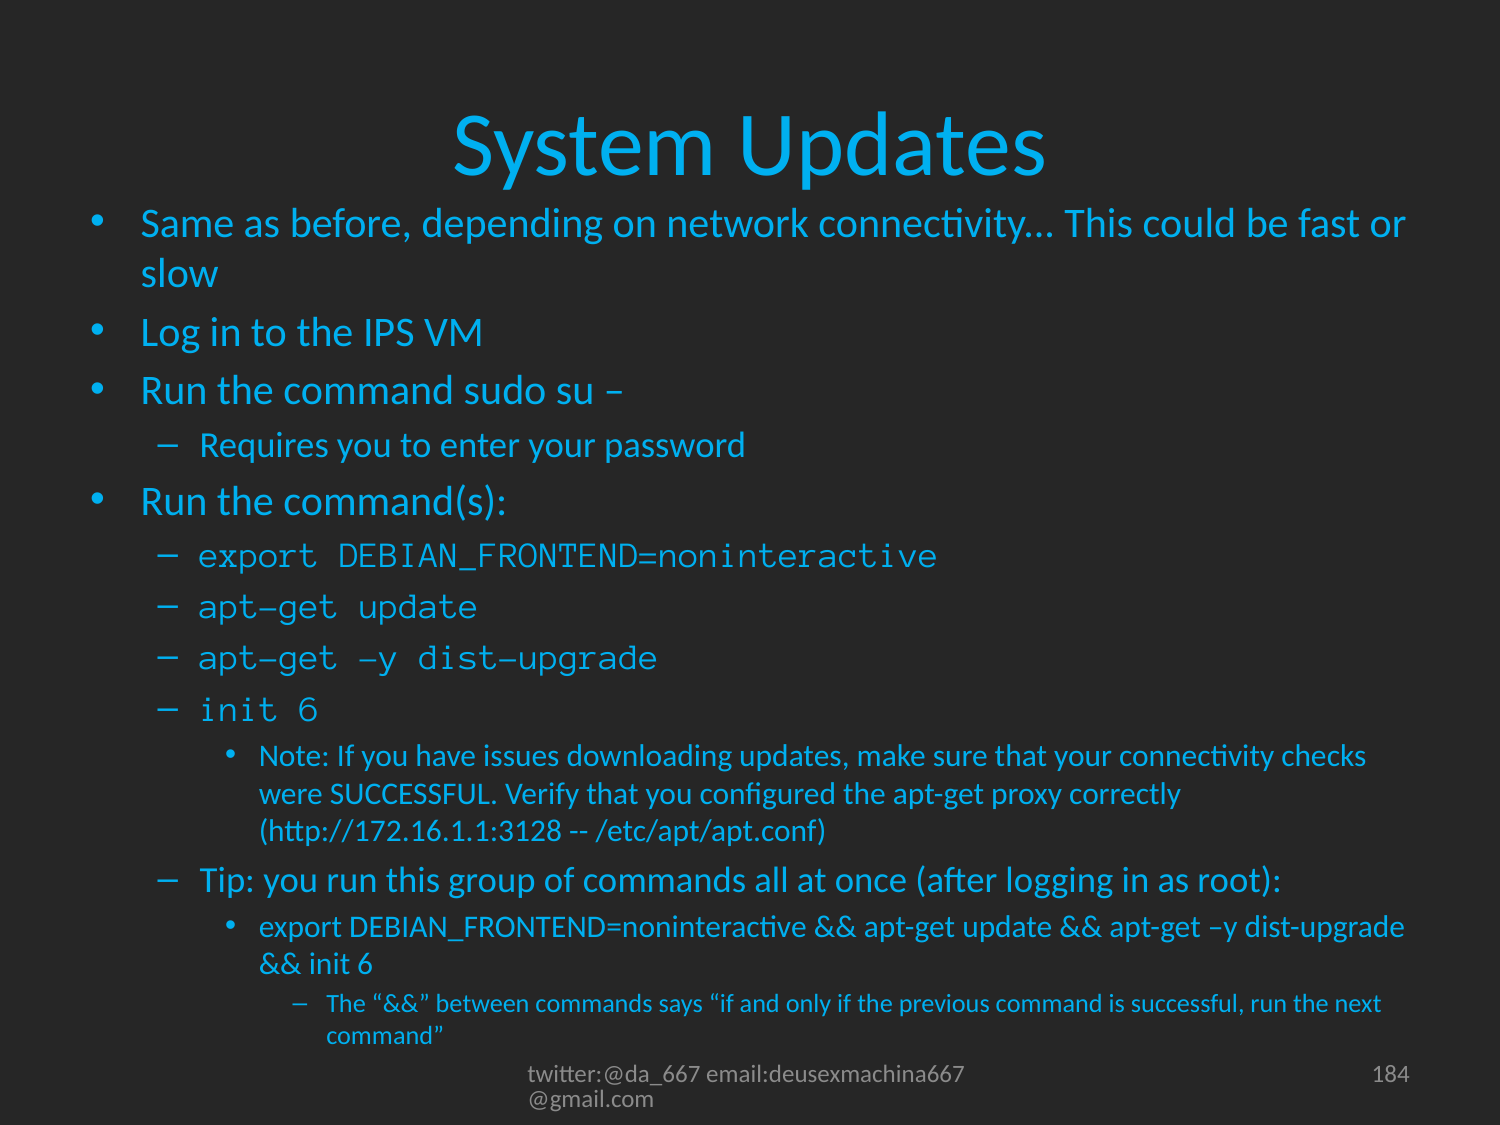

# System Updates
Same as before, depending on network connectivity... This could be fast or slow
Log in to the IPS VM
Run the command sudo su –
Requires you to enter your password
Run the command(s):
export DEBIAN_FRONTEND=noninteractive
apt-get update
apt-get –y dist-upgrade
init 6
Note: If you have issues downloading updates, make sure that your connectivity checks were SUCCESSFUL. Verify that you configured the apt-get proxy correctly (http://172.16.1.1:3128 -- /etc/apt/apt.conf)
Tip: you run this group of commands all at once (after logging in as root):
export DEBIAN_FRONTEND=noninteractive && apt-get update && apt-get –y dist-upgrade && init 6
The “&&” between commands says “if and only if the previous command is successful, run the next command”

twitter:@da_667 email:deusexmachina667@gmail.com
184